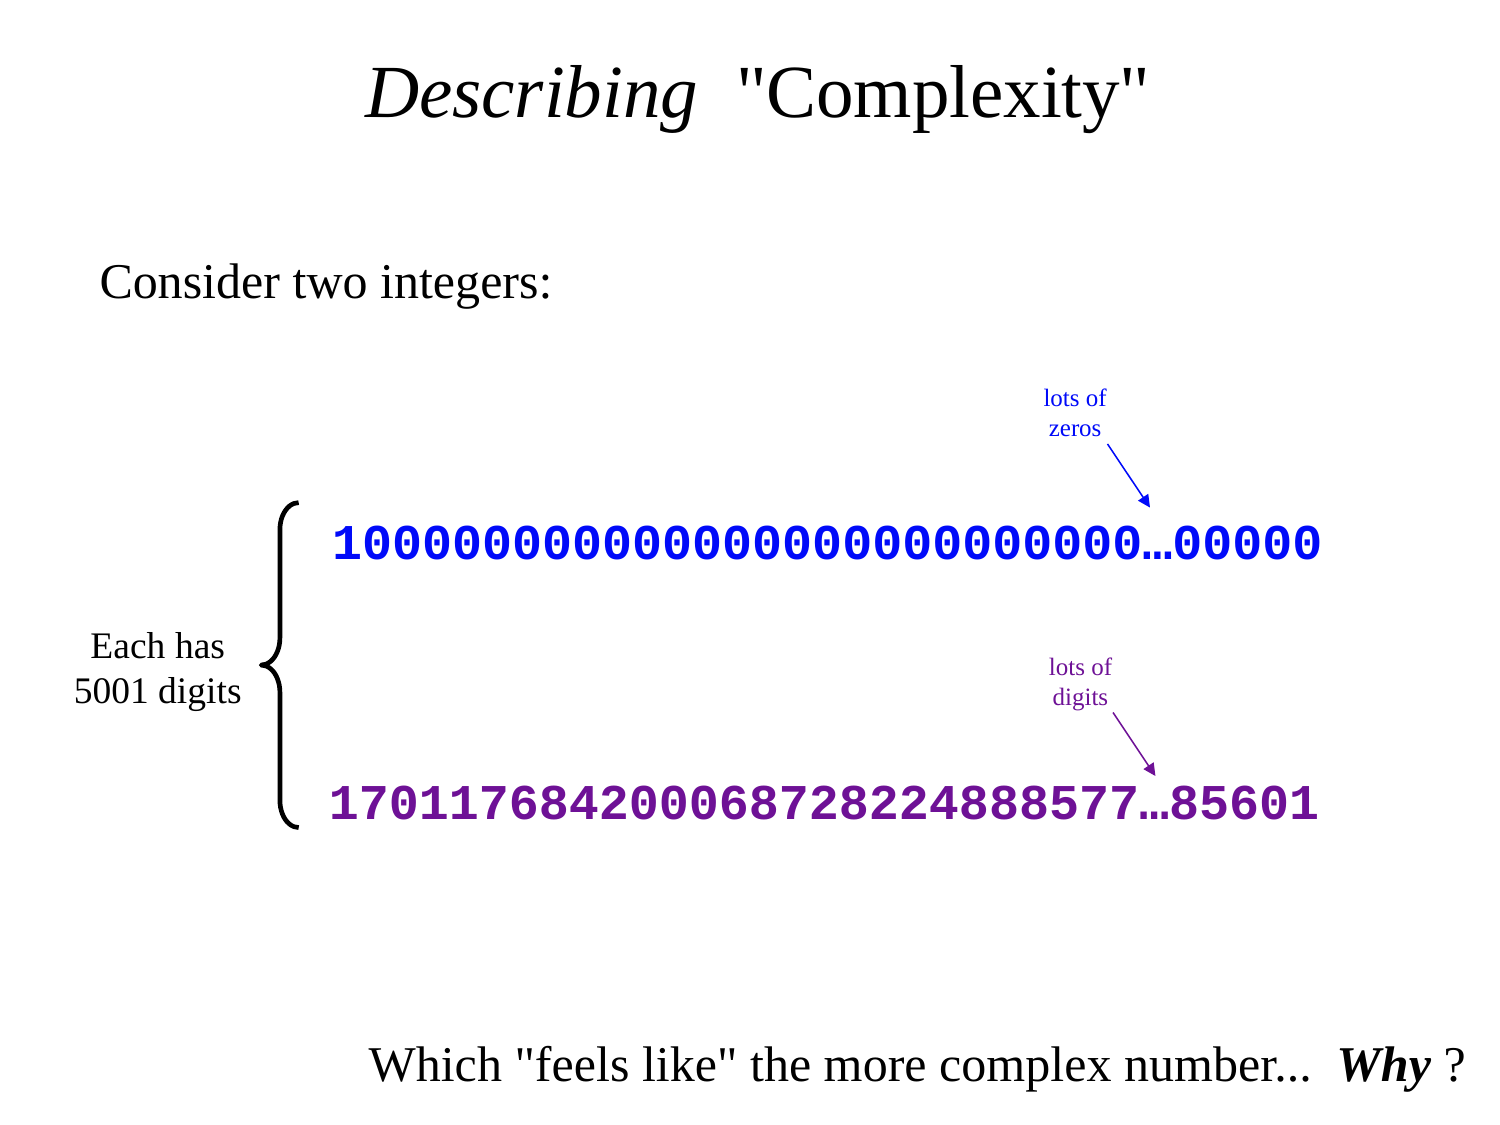

Describing  "Complexity"
Consider two integers:
lots of zeros

100000000000000000000000000…00000

Each has 5001 digits
lots of digits

170117684200068728224888577…85601
Which "feels like" the more complex number...  Why ?